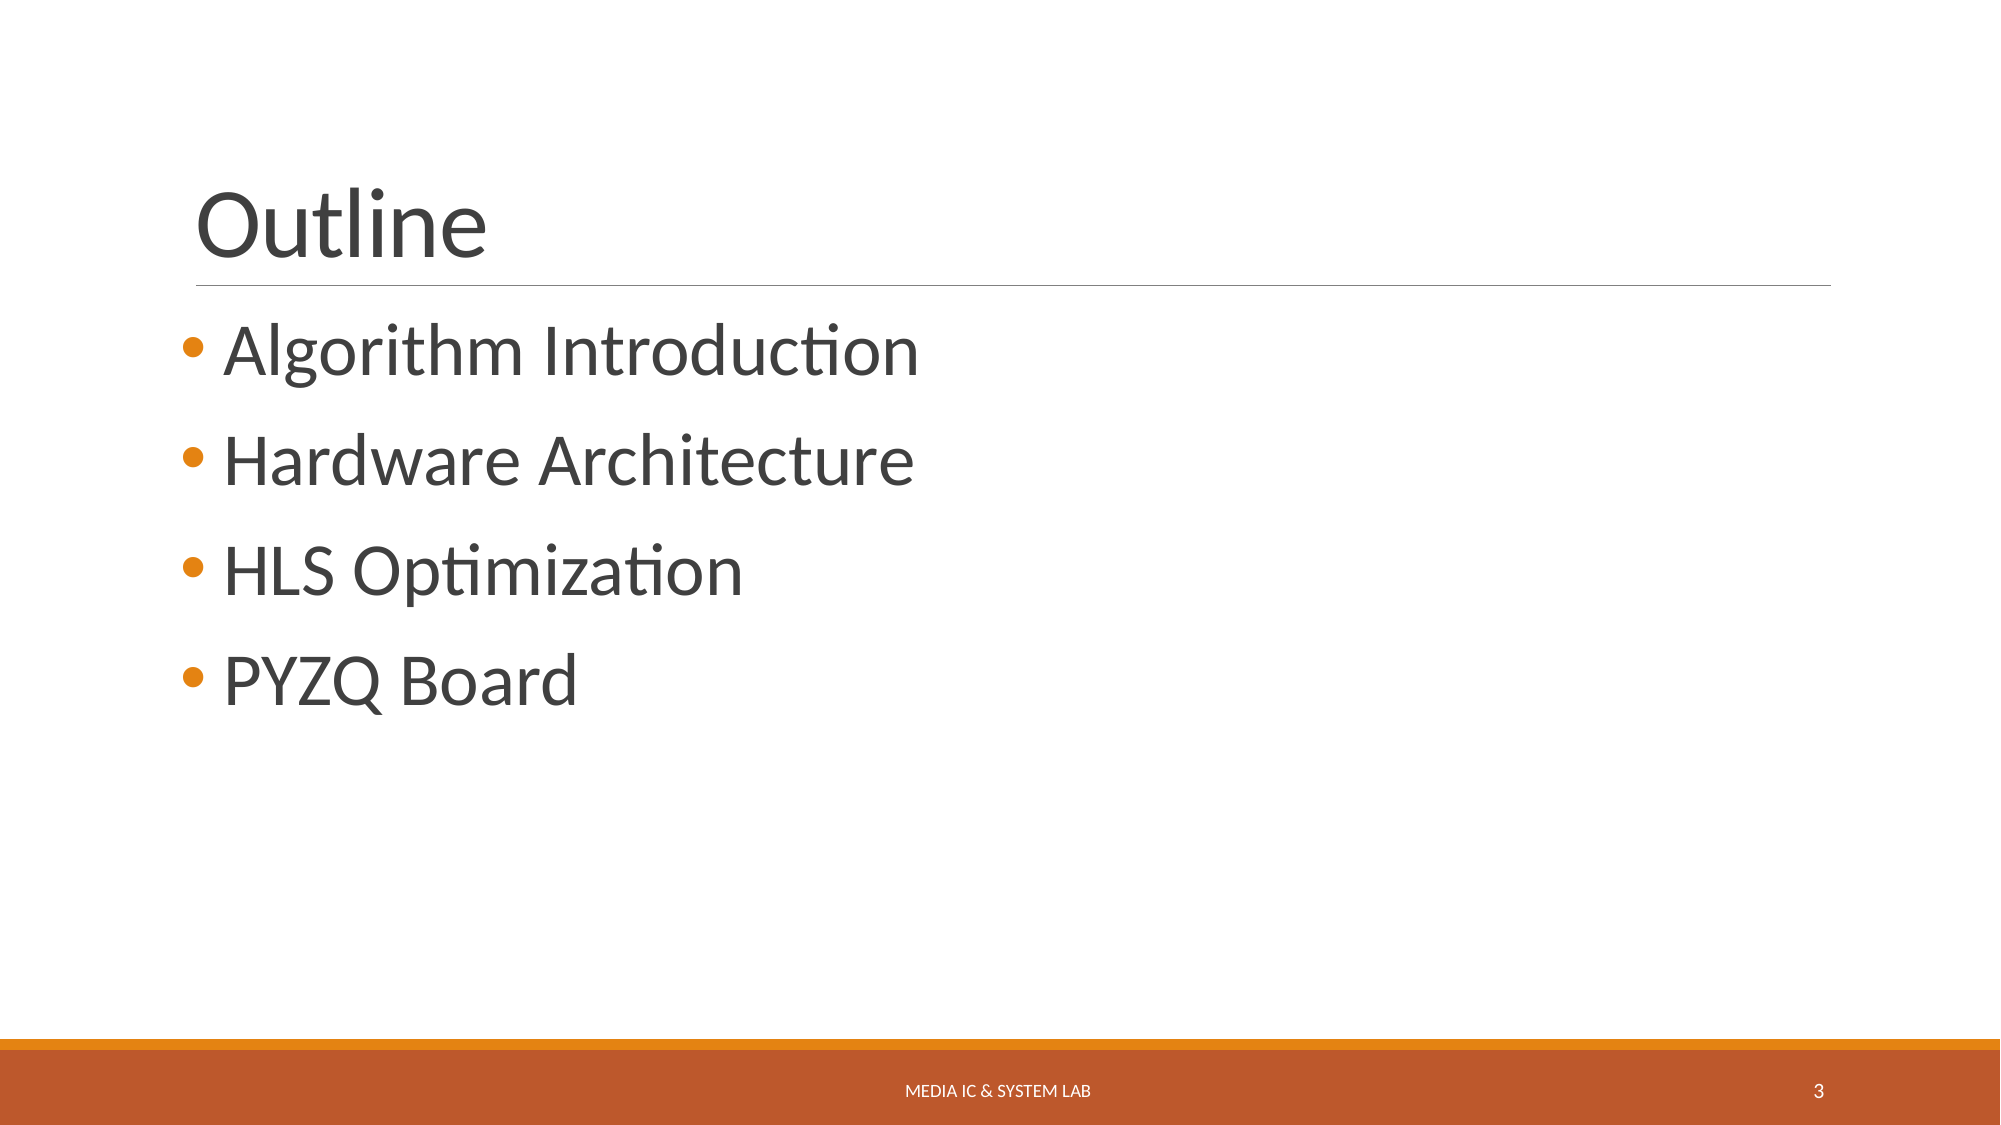

# Outline
 Algorithm Introduction
 Hardware Architecture
 HLS Optimization
 PYZQ Board

Media IC & System Lab
3